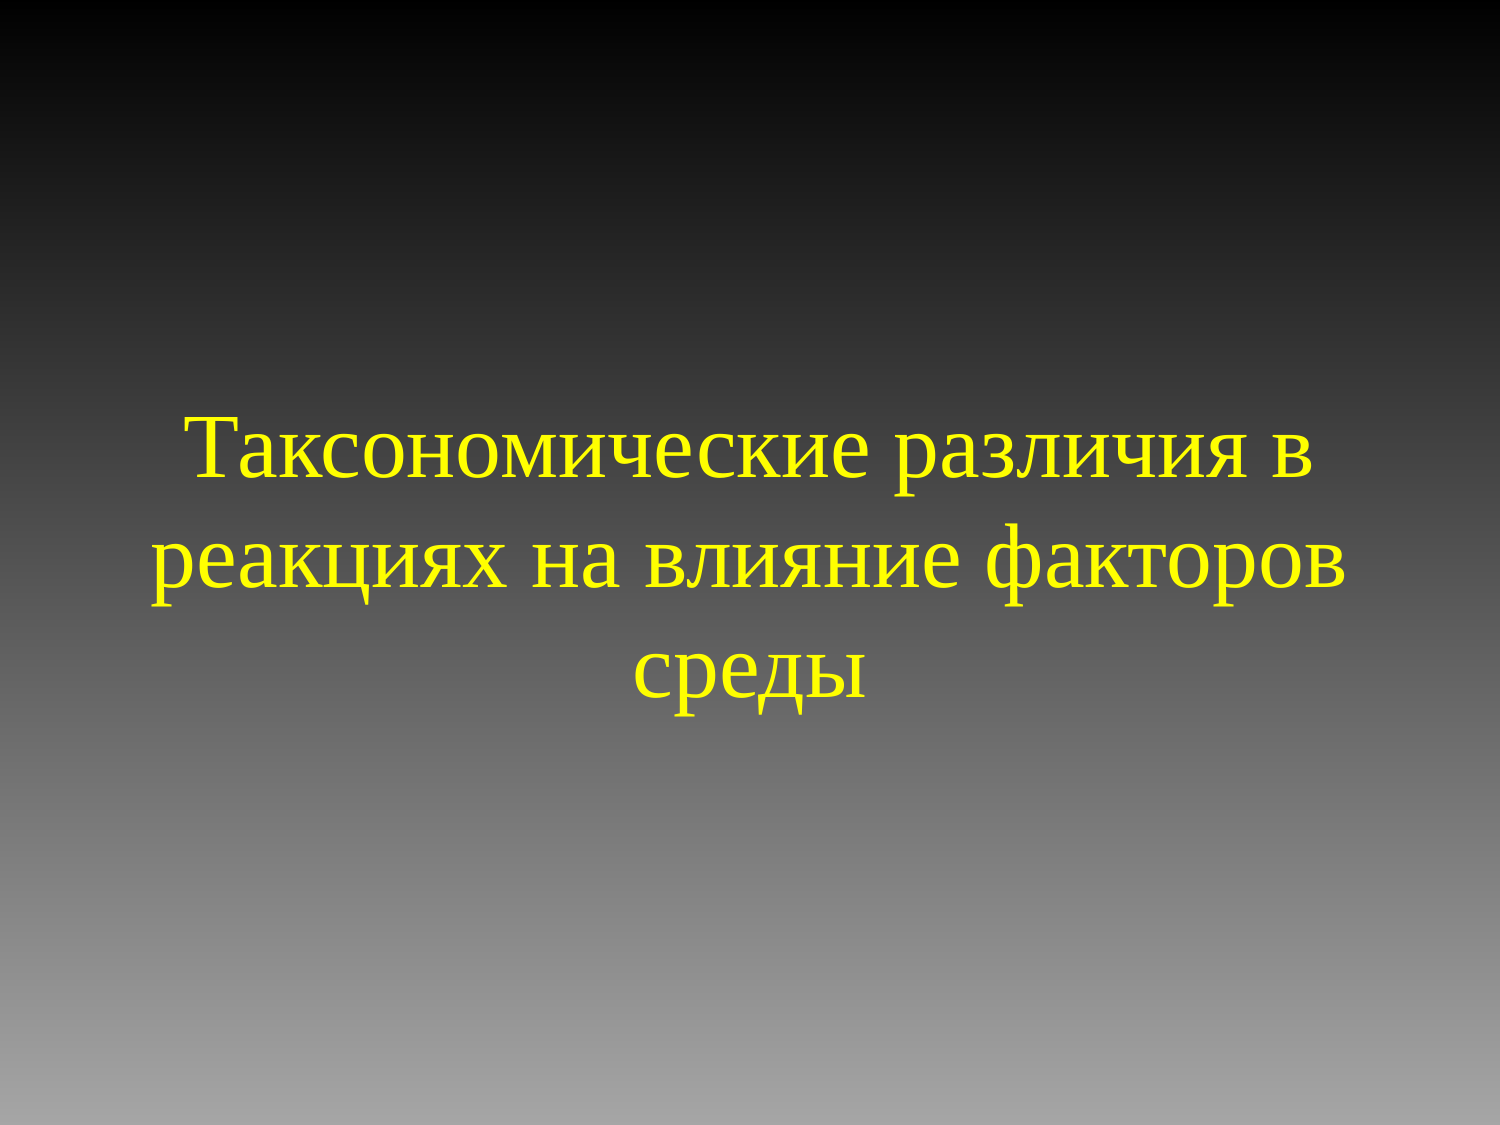

# Таксономические различия в реакциях на влияние факторов среды